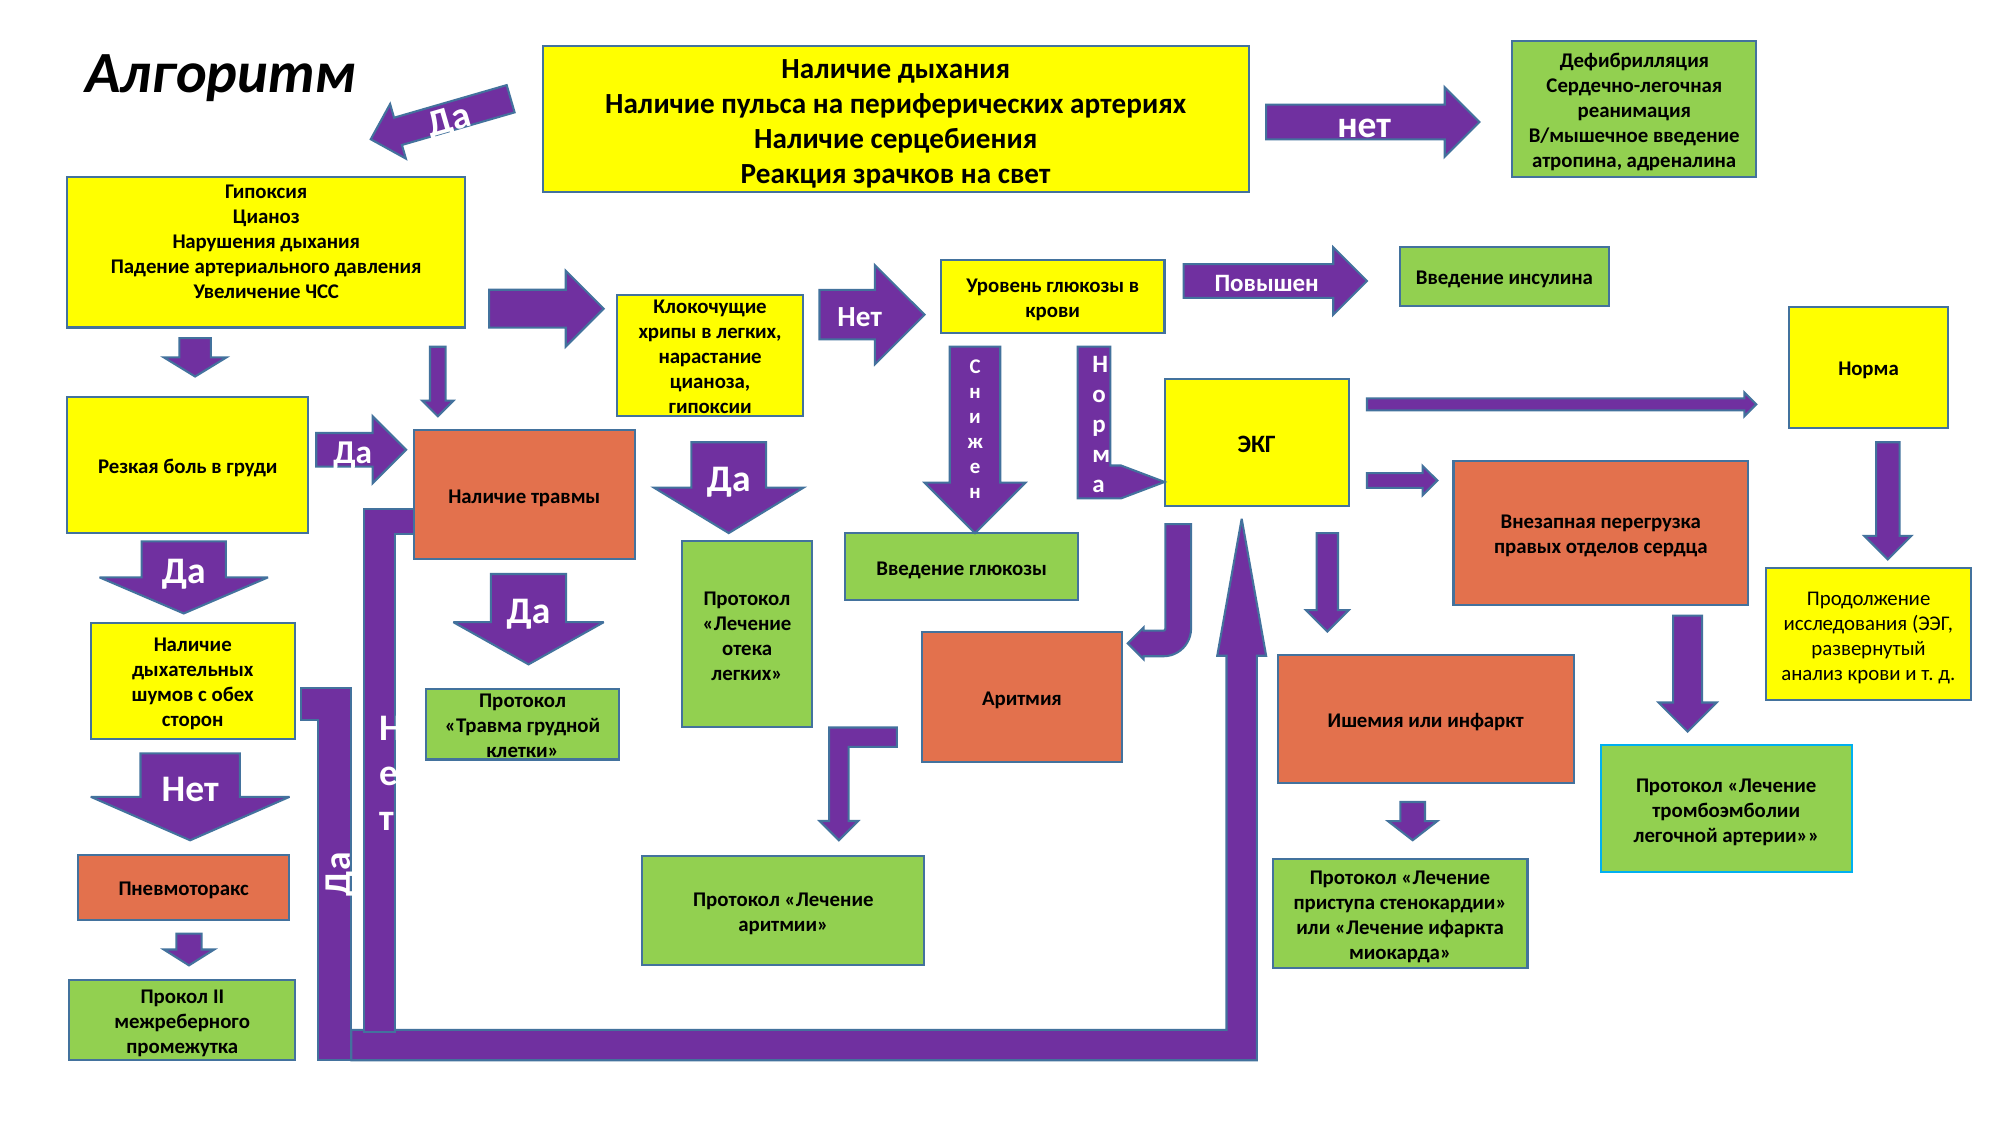

Алгоритм
Дефибрилляция
Сердечно-легочная реанимация
В/мышечное введение атропина, адреналина
Наличие дыхания
Наличие пульса на периферических артериях
Наличие серцебиения
Реакция зрачков на свет
нет
Да
Гипоксия
Цианоз
Нарушения дыхания
Падение артериального давления
Увеличение ЧСС

Введение инсулина
Повышен
Уровень глюкозы в крови
Нет

Клокочущие хрипы в легких, нарастание цианоза, гипоксии
Норма

Снижен
Норма
ЭКГ

Резкая боль в груди
Да
Наличие травмы
Да

Внезапная перегрузка правых отделов сердца

Введение глюкозы

Да
Протокол
«Лечение отека легких»
Продолжение исследования (ЭЭГ, развернутый анализ крови и т. д.
Да

Наличие дыхательных шумов с обех сторон
Аритмия
Ишемия или инфаркт
Да
Протокол «Травма грудной клетки»

Протокол «Лечение тромбоэмболии легочной артерии»»
Нет
Нет

Пневмоторакс
Протокол «Лечение аритмии»
Протокол «Лечение приступа стенокардии» или «Лечение ифаркта миокарда»

Прокол II межреберного промежутка